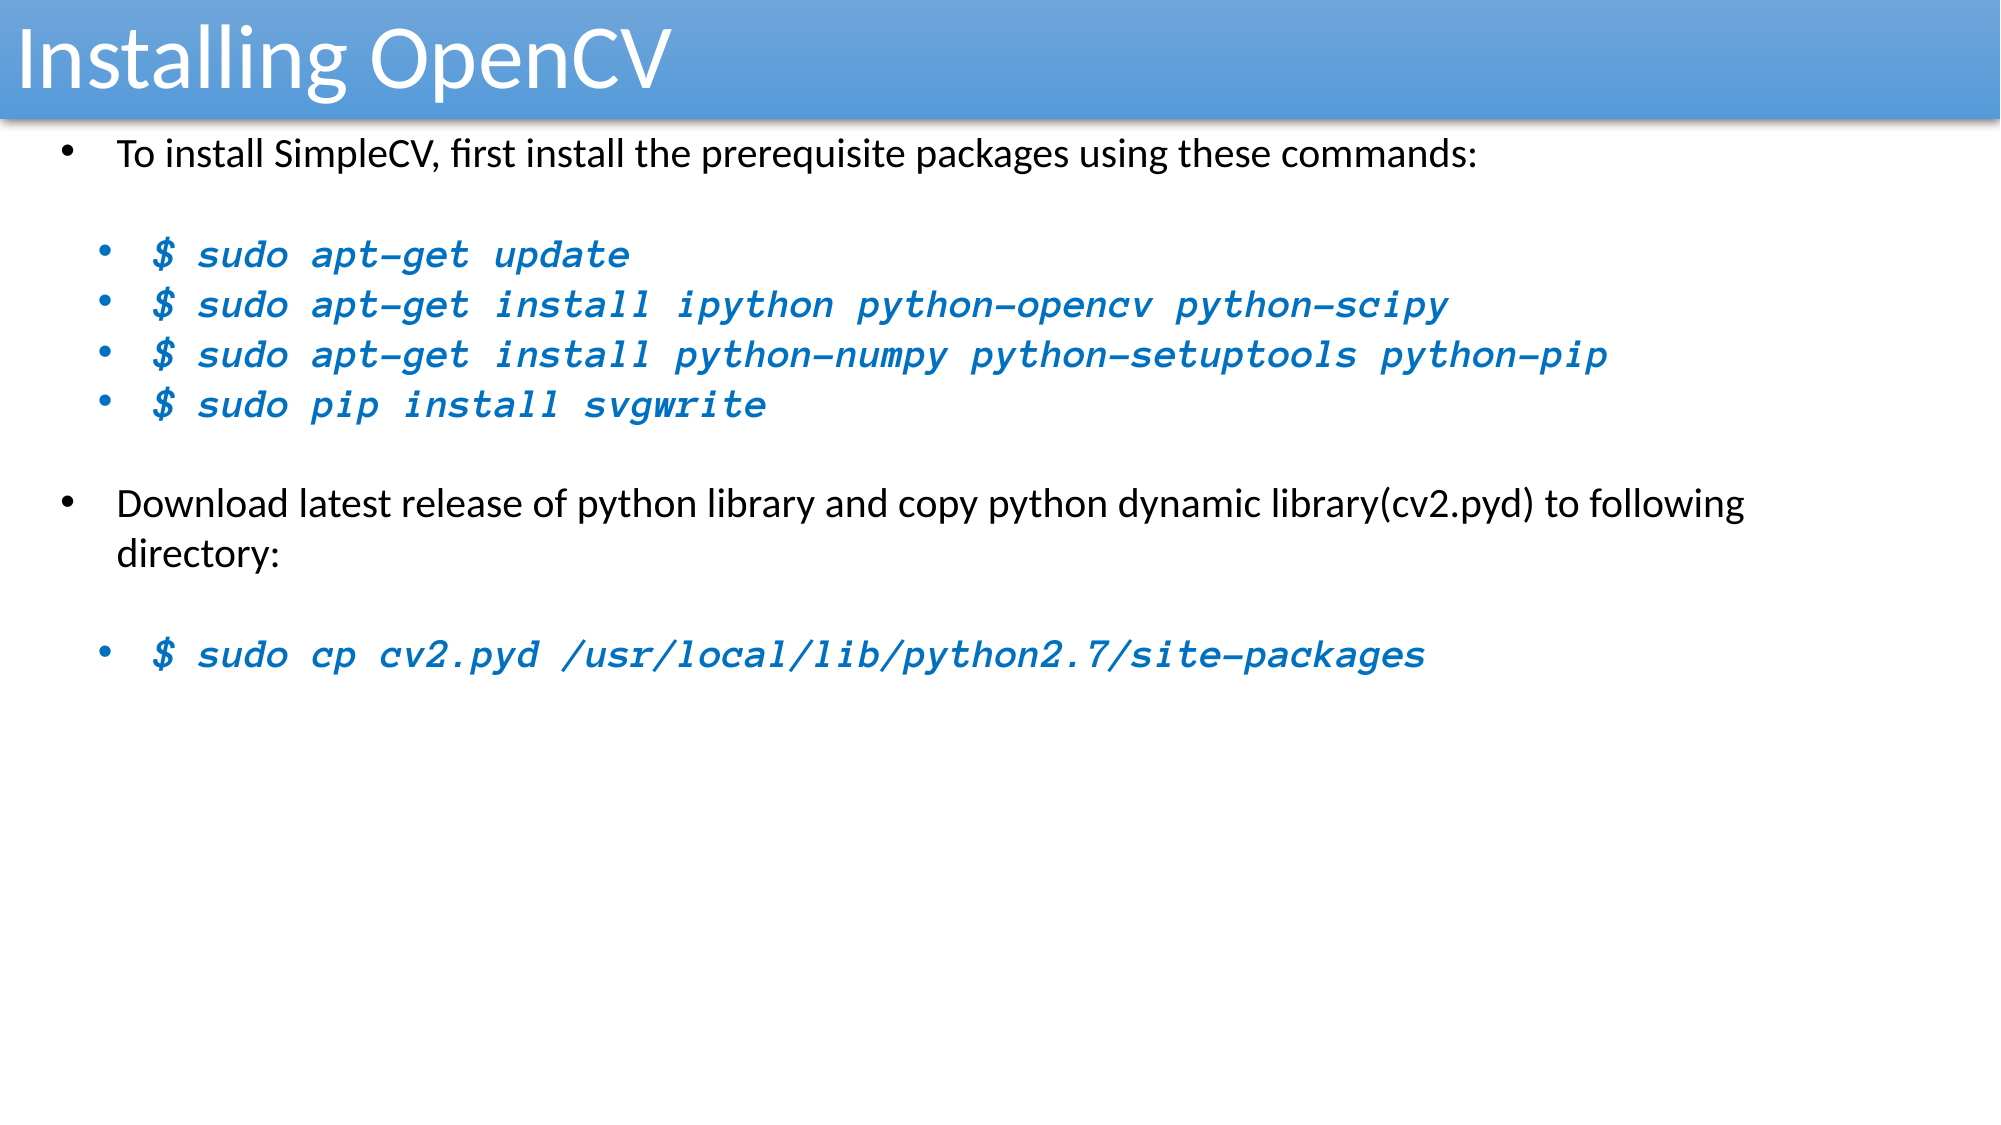

Installing OpenCV
To install SimpleCV, first install the prerequisite packages using these commands:

$ sudo apt-get update
$ sudo apt-get install ipython python-opencv python-scipy
$ sudo apt-get install python-numpy python-setuptools python-pip
$ sudo pip install svgwrite

Download latest release of python library and copy python dynamic library(cv2.pyd) to following directory:

$ sudo cp cv2.pyd /usr/local/lib/python2.7/site-packages